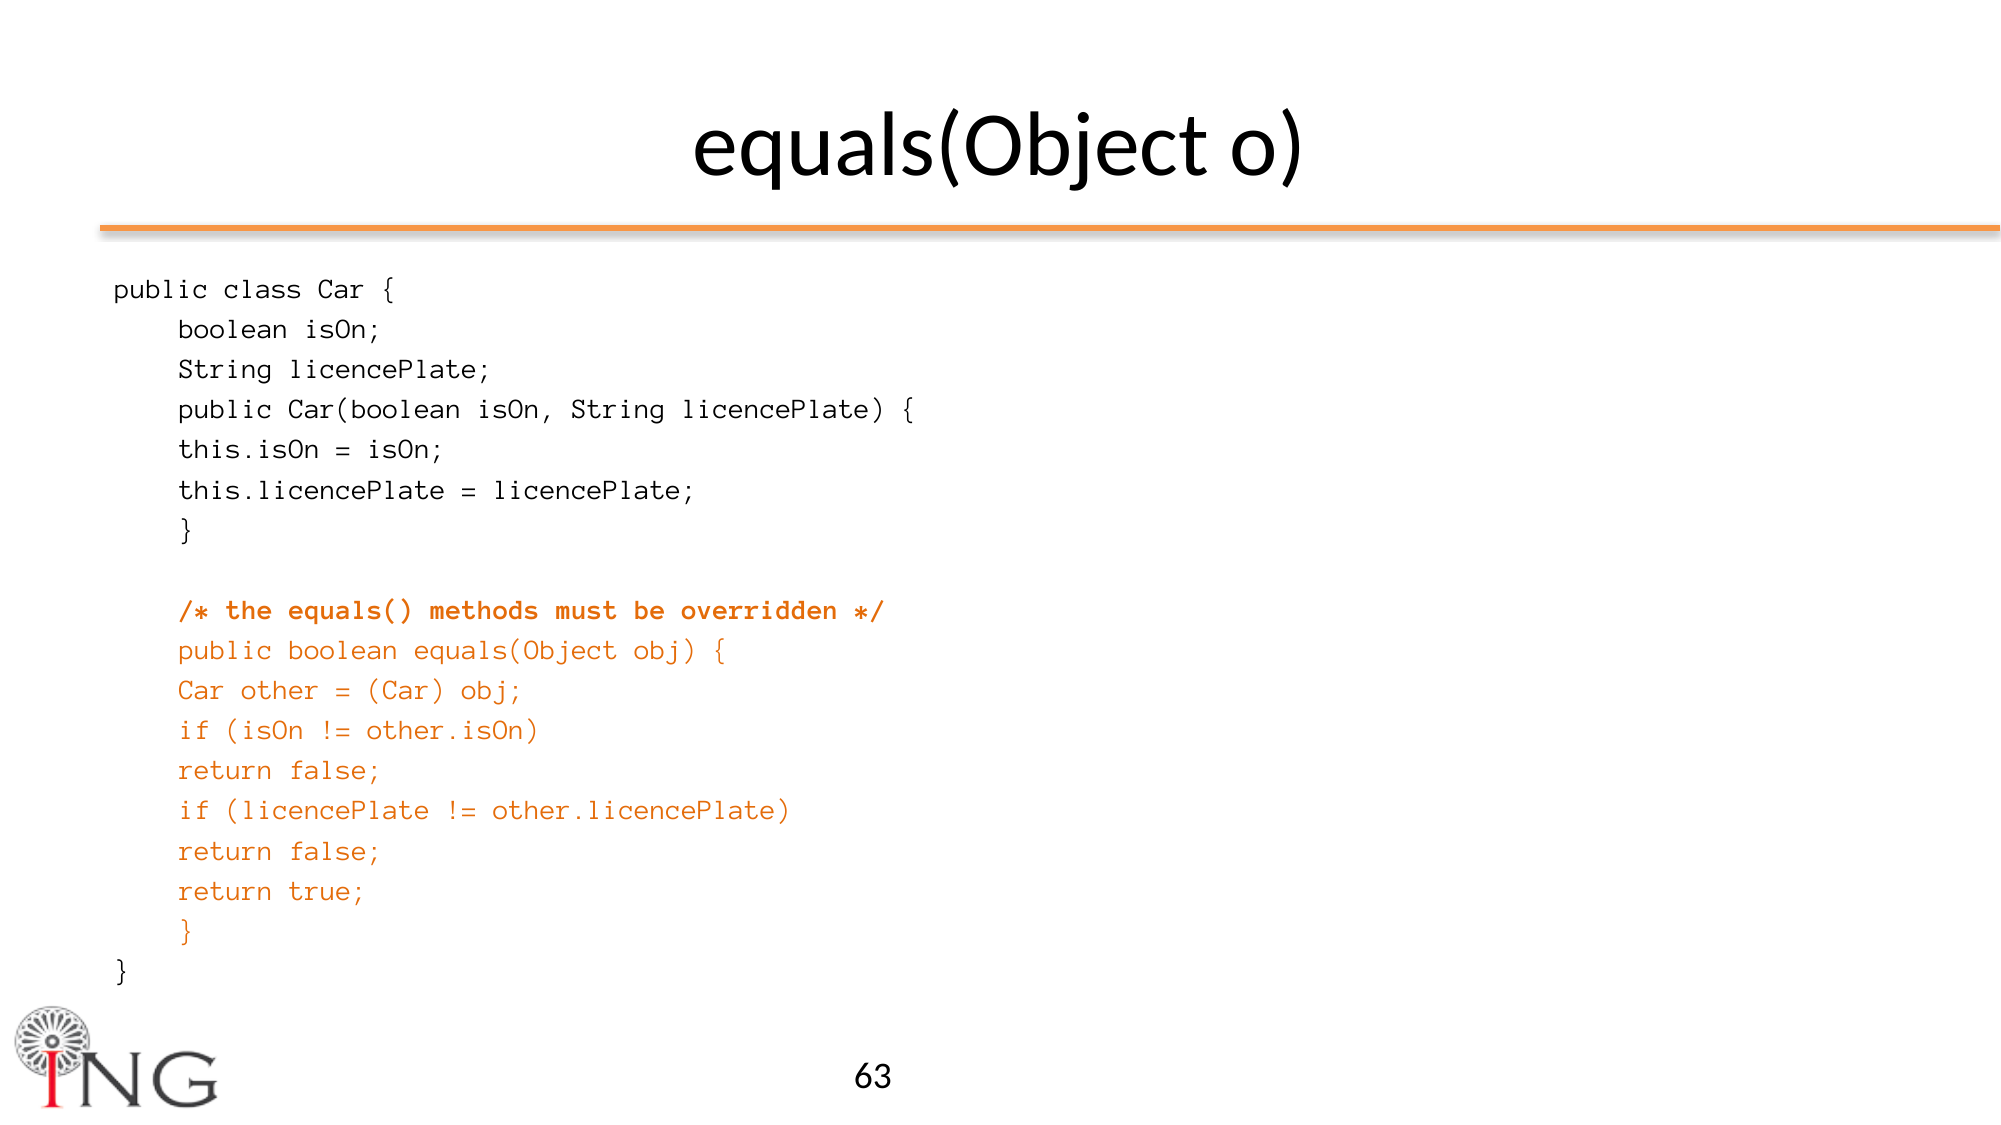

# equals(Object o)
public class Car {
	boolean isOn;
	String licencePlate;
	public Car(boolean isOn, String licencePlate) {
		this.isOn = isOn;
		this.licencePlate = licencePlate;
	}

	/* the equals() methods must be overridden */
	public boolean equals(Object obj) {
		Car other = (Car) obj;
		if (isOn != other.isOn)
			return false;
		if (licencePlate != other.licencePlate)
			return false;
		return true;
	}
}

63